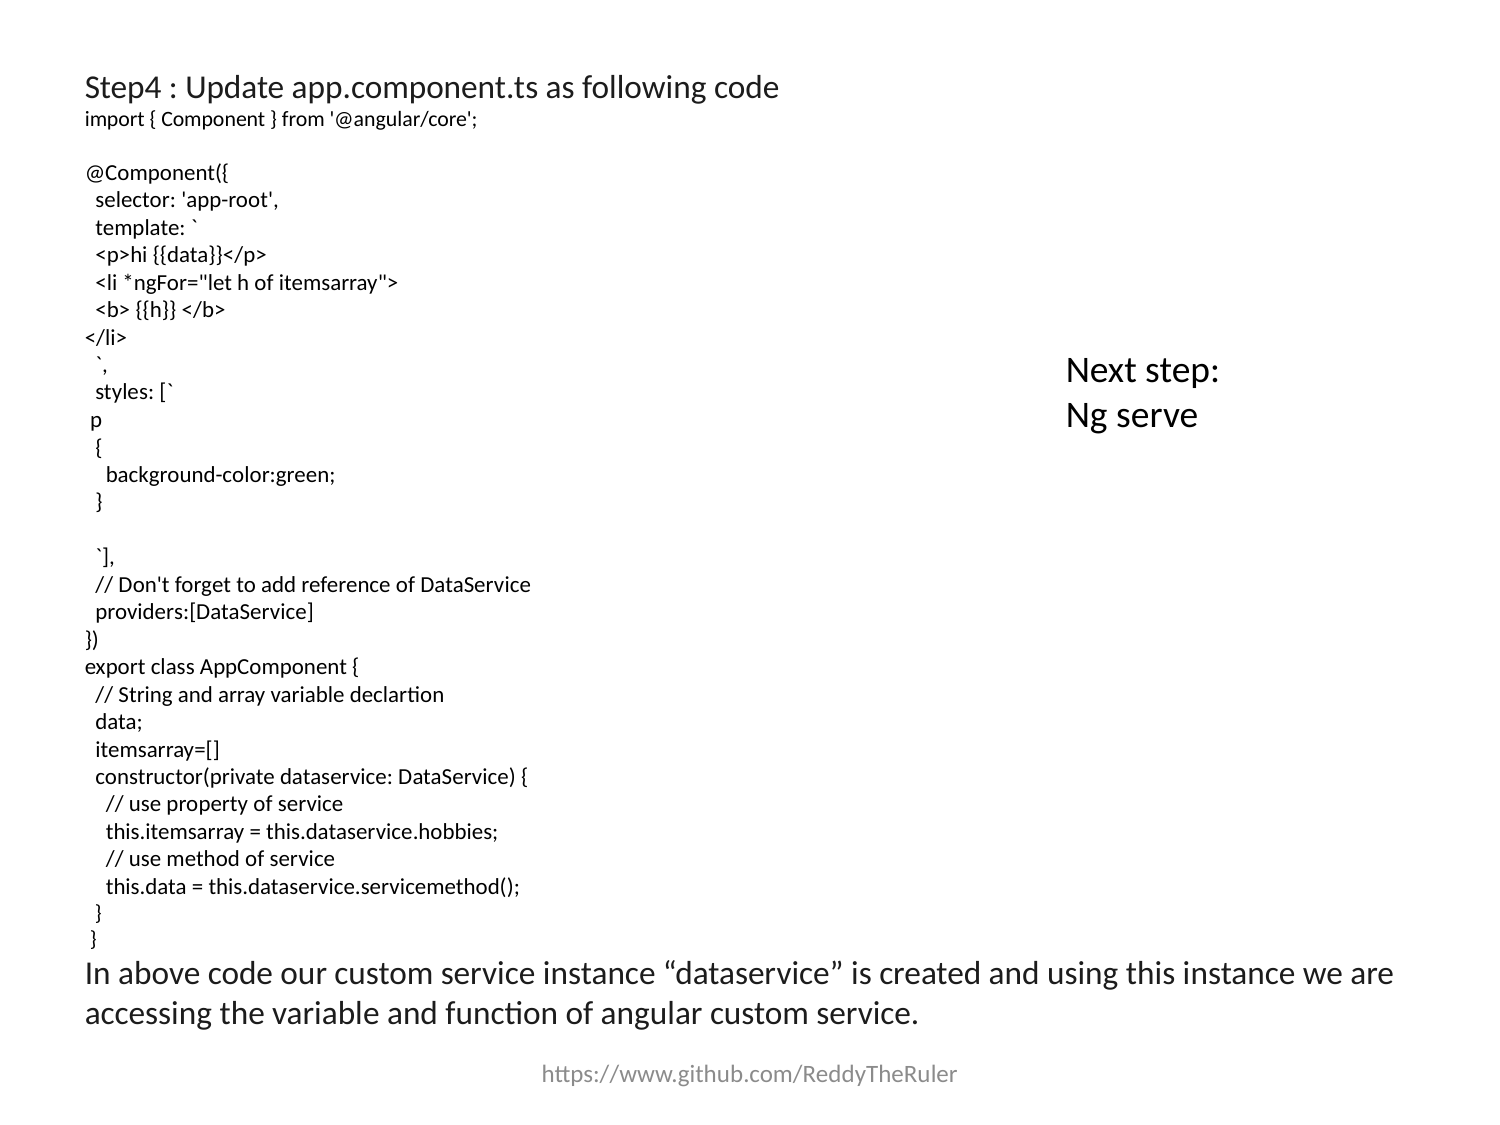

Step4 : Update app.component.ts as following code
import { Component } from '@angular/core';

@Component({
  selector: 'app-root',
  template: `
  <p>hi {{data}}</p>
  <li *ngFor="let h of itemsarray">
  <b> {{h}} </b>
</li>
  `,
  styles: [`
 p
  {
    background-color:green;
  }

  `],
  // Don't forget to add reference of DataService
  providers:[DataService]
})
export class AppComponent {
  // String and array variable declartion
  data;
  itemsarray=[]
  constructor(private dataservice: DataService) {
    // use property of service
    this.itemsarray = this.dataservice.hobbies;
    // use method of service
    this.data = this.dataservice.servicemethod();
  }
 }
In above code our custom service instance “dataservice” is created and using this instance we are
accessing the variable and function of angular custom service.
Next step:
Ng serve
https://www.github.com/ReddyTheRuler